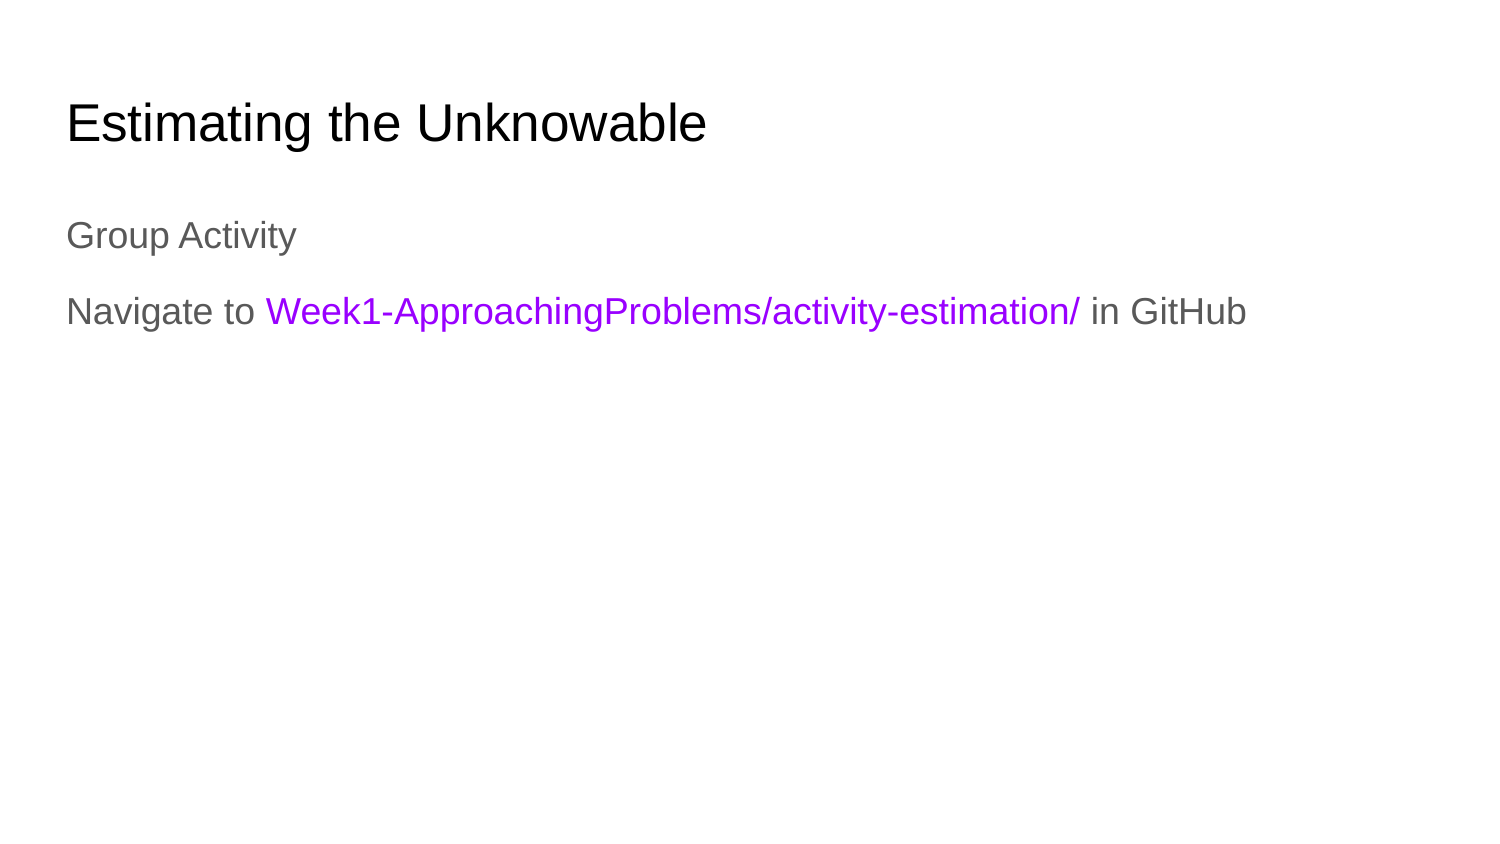

# Estimating the Unknowable
Group Activity
Navigate to Week1-ApproachingProblems/activity-estimation/ in GitHub